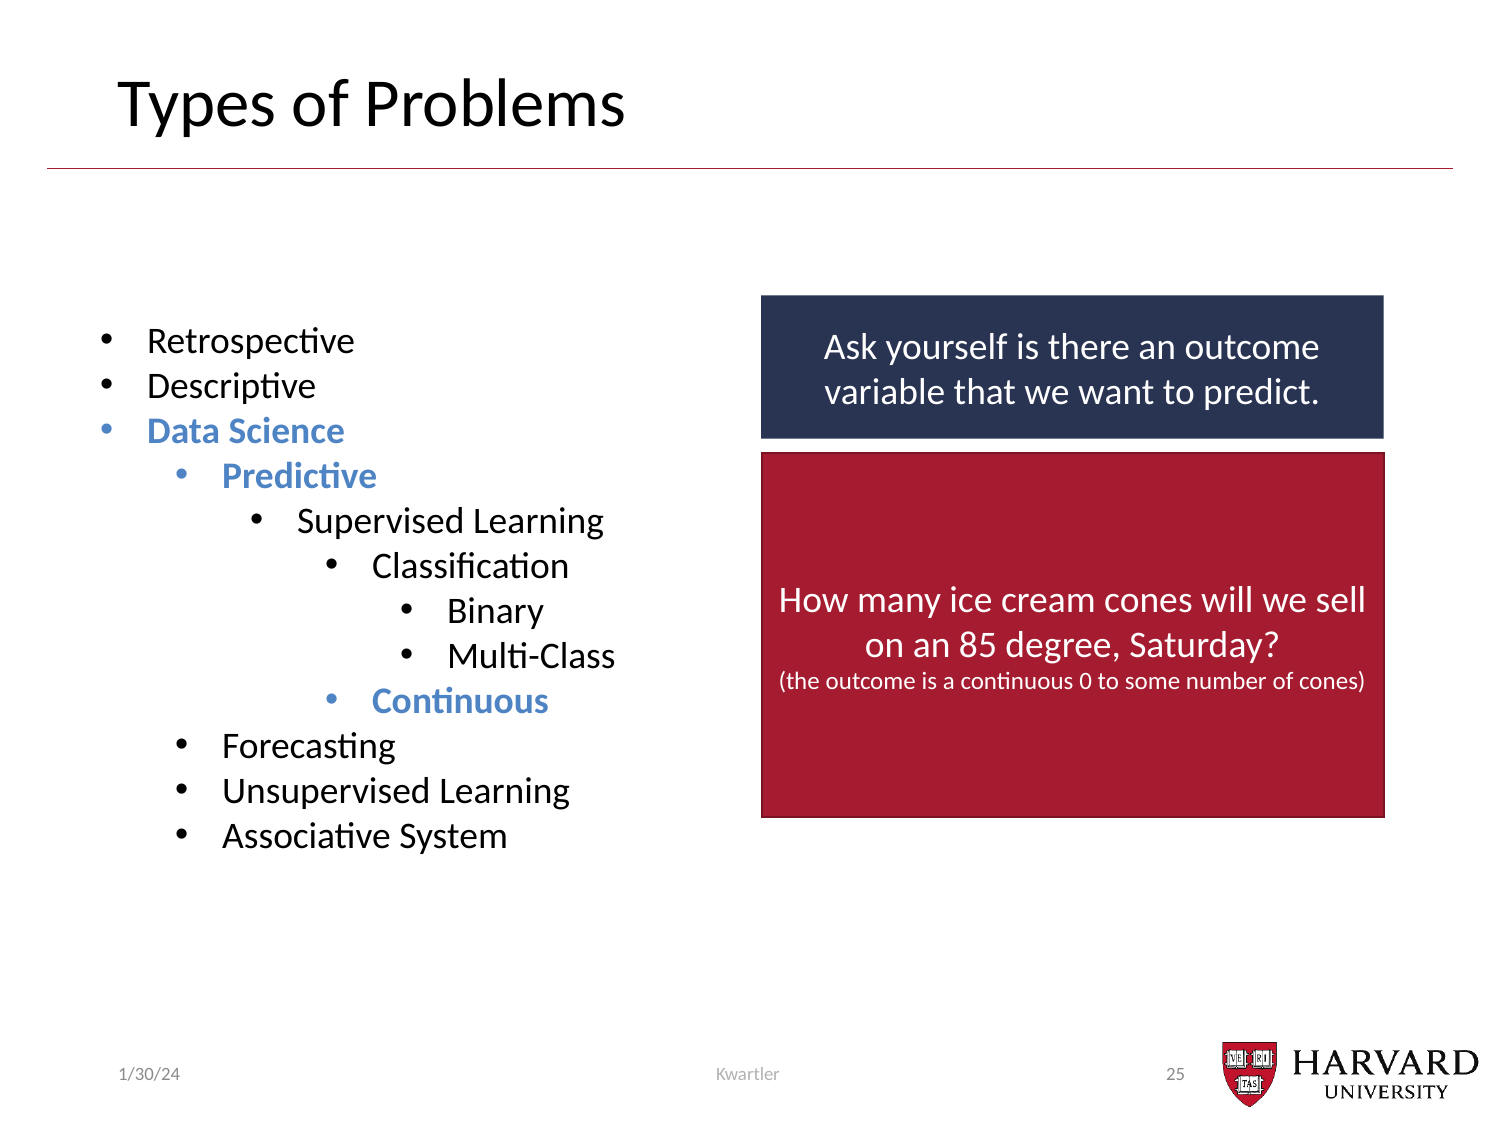

# Types of Problems
Ask yourself is there an outcome variable that we want to predict.
Retrospective
Descriptive
Data Science
Predictive
Supervised Learning
Classification
Binary
Multi-Class
Continuous
Forecasting
Unsupervised Learning
Associative System

How many ice cream cones will we sell on an 85 degree, Saturday?
(the outcome is a continuous 0 to some number of cones)
1/30/24
Kwartler
25